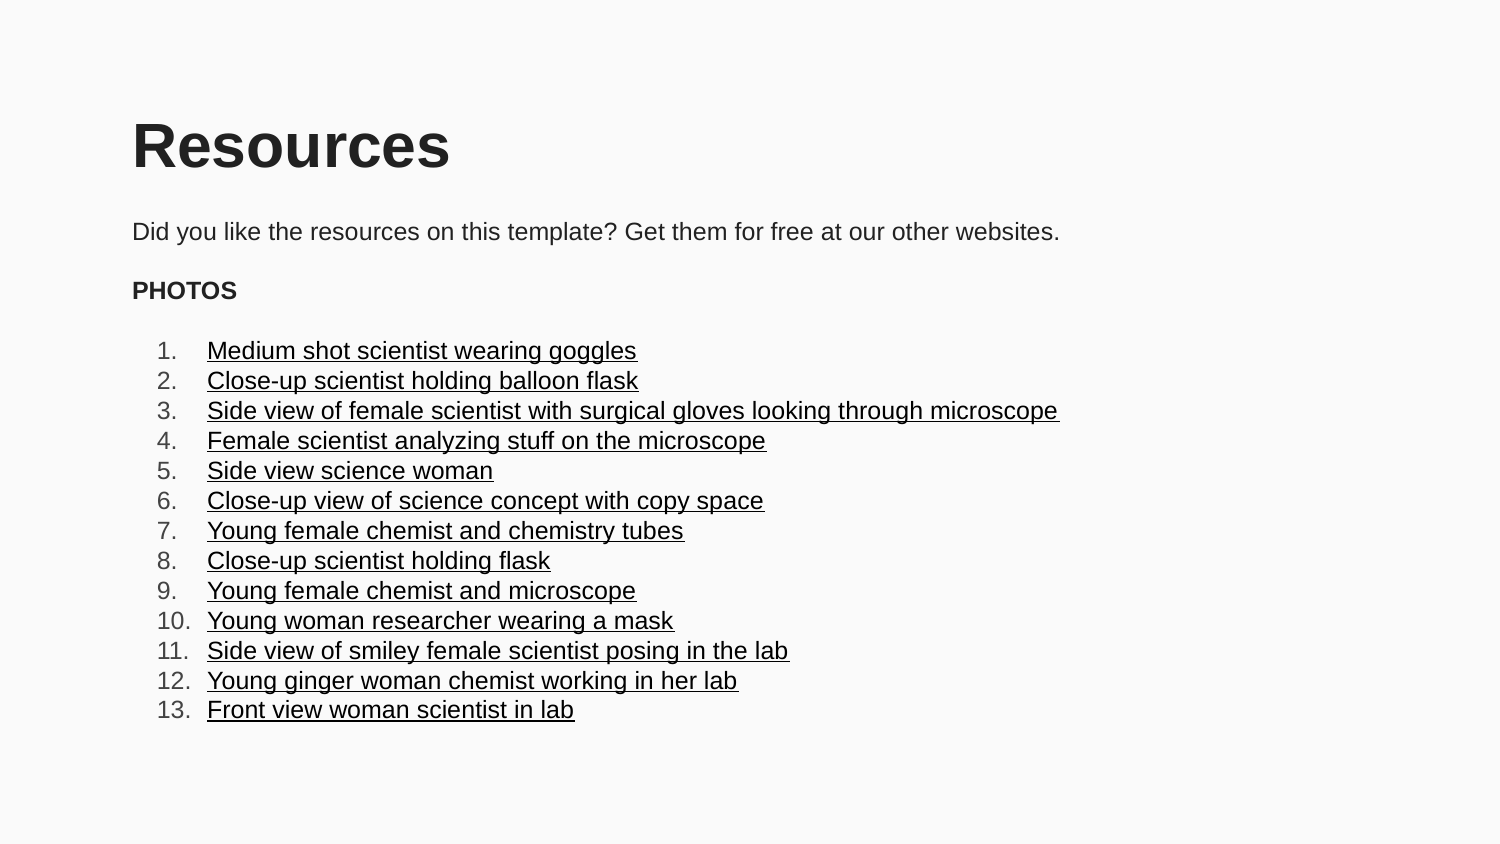

# Resources
Did you like the resources on this template? Get them for free at our other websites.

PHOTOS

Medium shot scientist wearing goggles
Close-up scientist holding balloon flask
Side view of female scientist with surgical gloves looking through microscope
Female scientist analyzing stuff on the microscope
Side view science woman
Close-up view of science concept with copy space
Young female chemist and chemistry tubes
Close-up scientist holding flask
Young female chemist and microscope
Young woman researcher wearing a mask
Side view of smiley female scientist posing in the lab
Young ginger woman chemist working in her lab
Front view woman scientist in lab